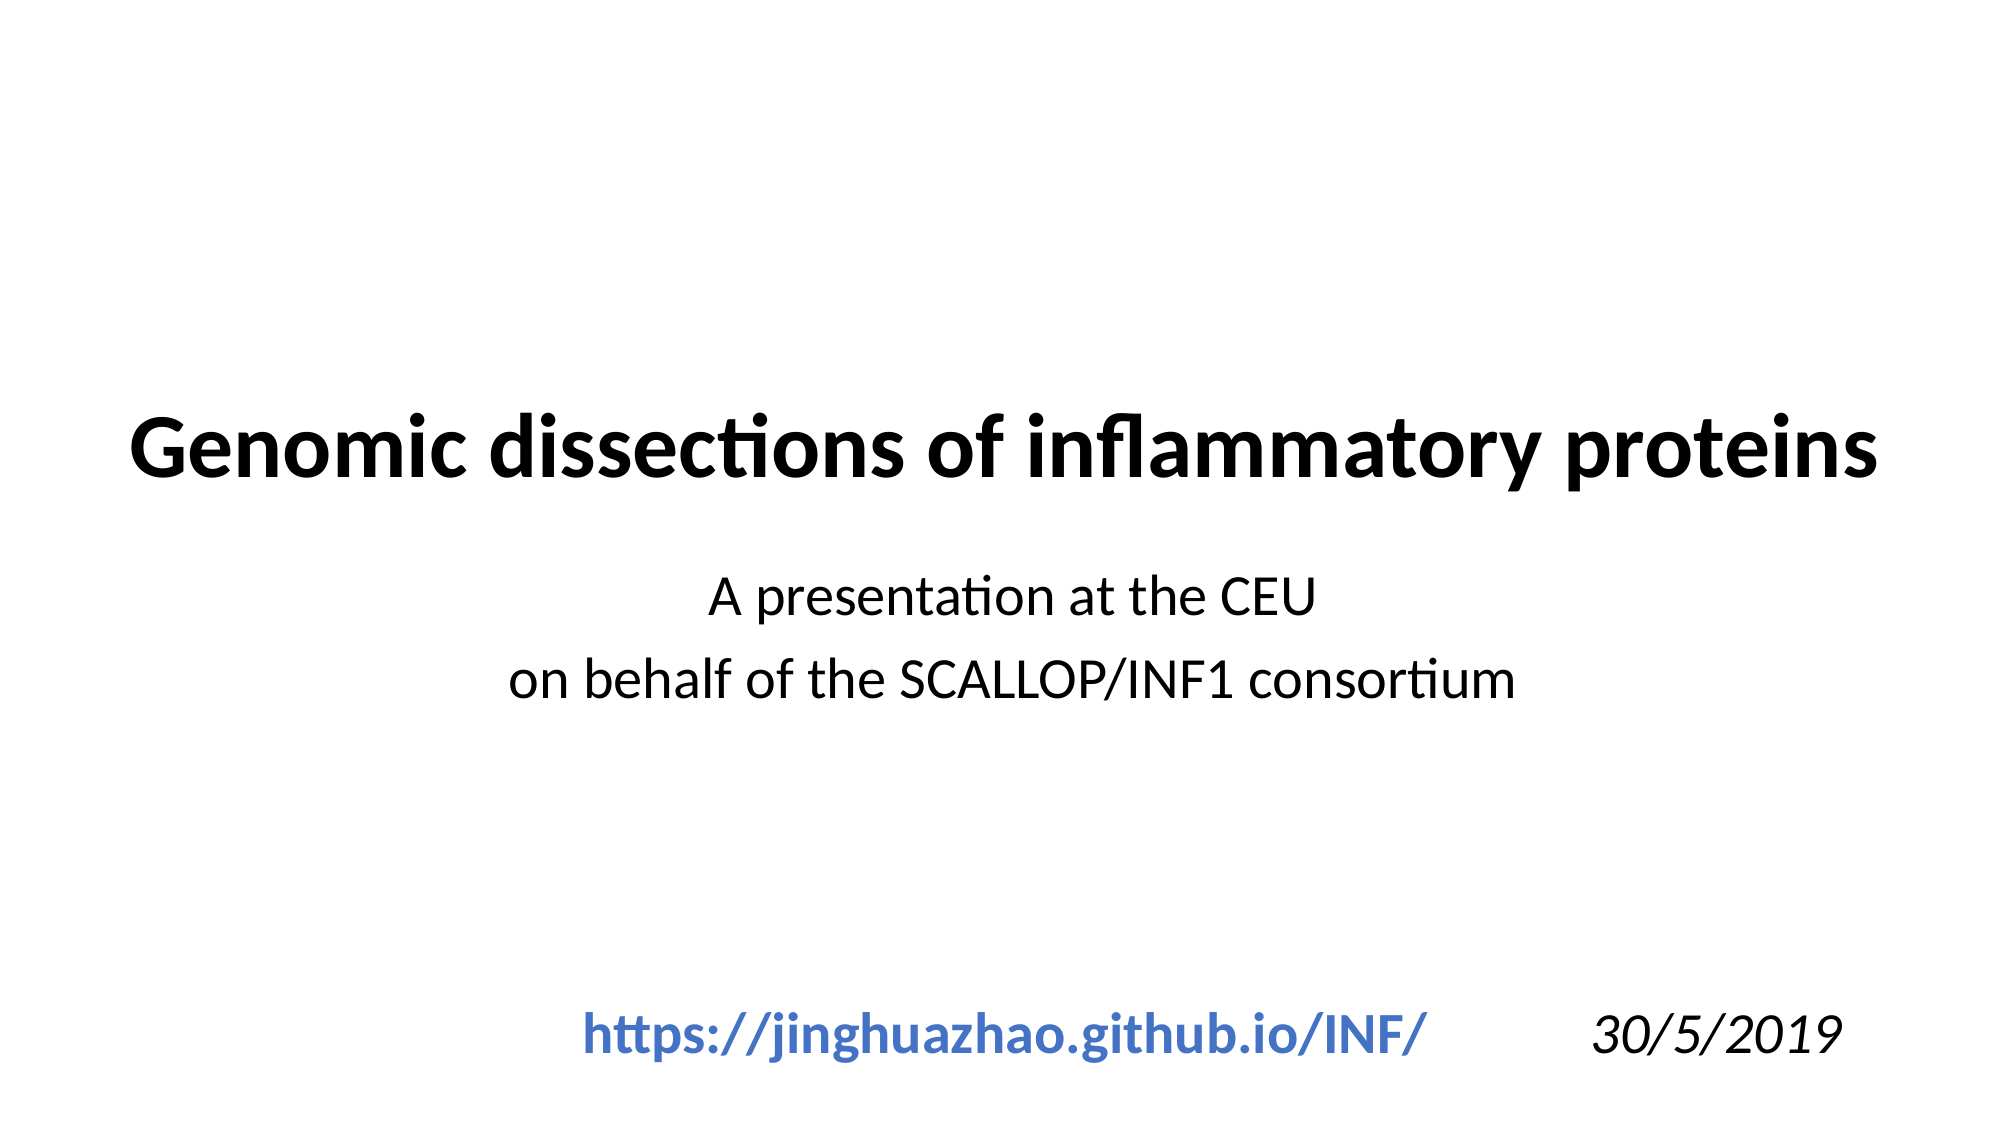

# Genomic dissections of inflammatory proteins
A presentation at the CEU
on behalf of the SCALLOP/INF1 consortium

https://jinghuazhao.github.io/INF/
30/5/2019